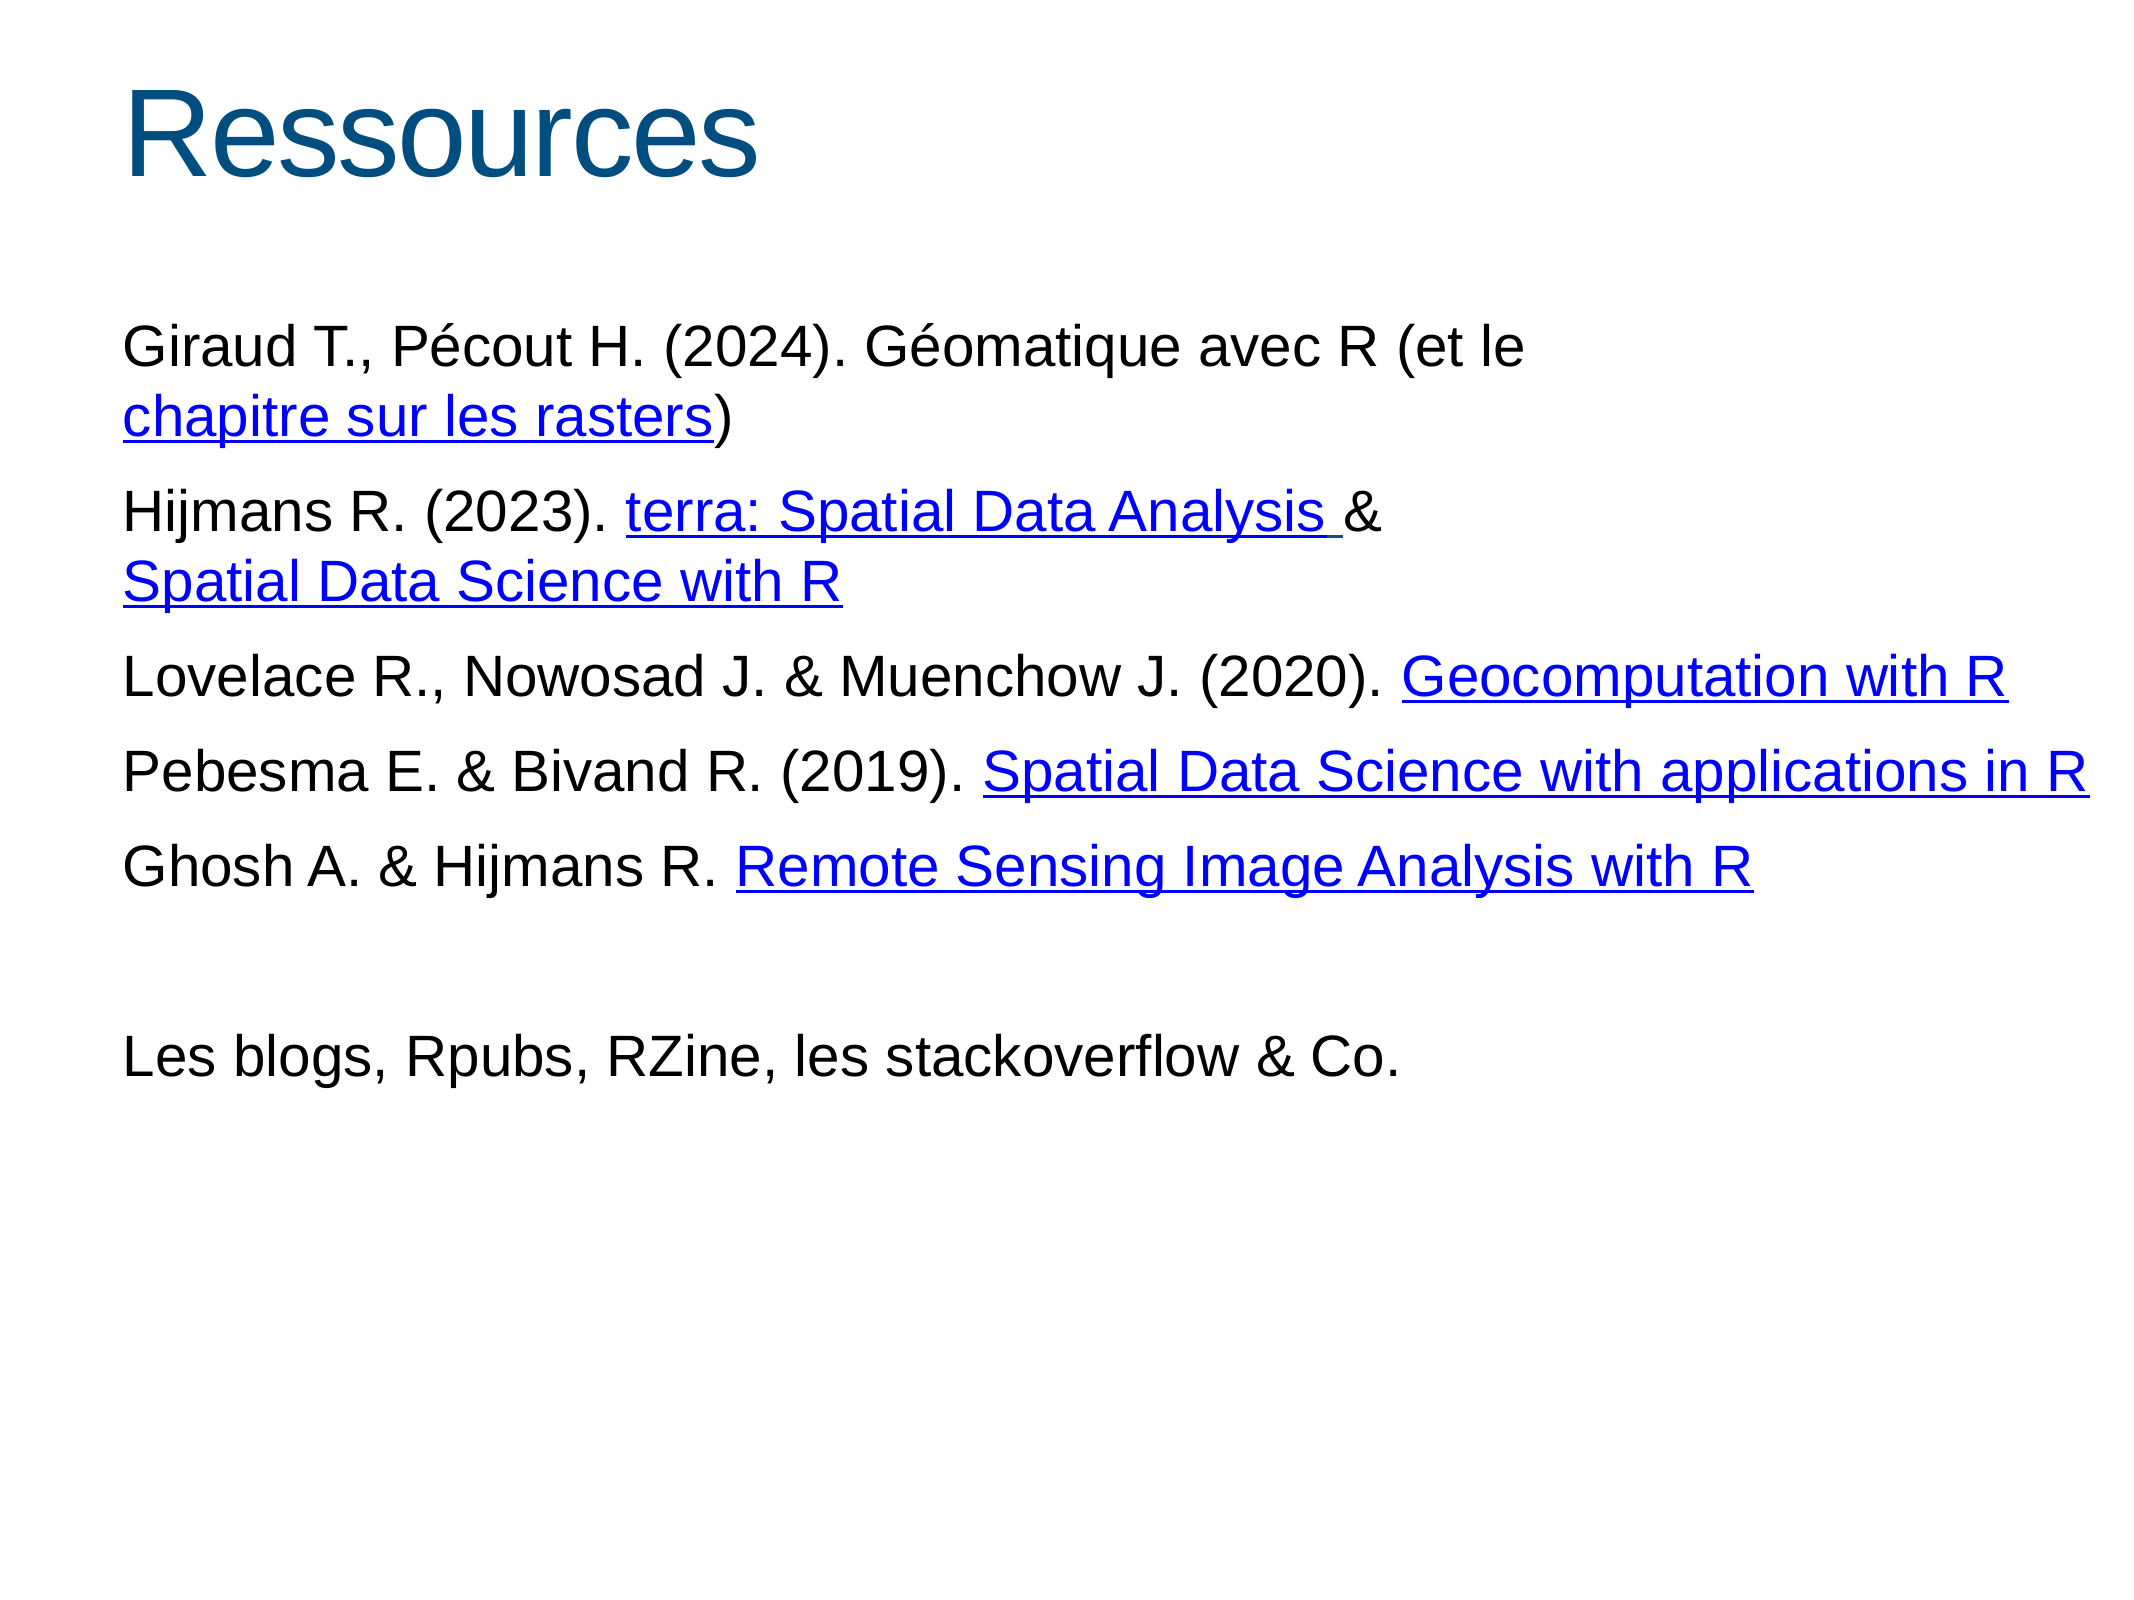

# Ressources
Giraud T., Pécout H. (2024). Géomatique avec R (et le chapitre sur les rasters)
Hijmans R. (2023). terra: Spatial Data Analysis & Spatial Data Science with R
Lovelace R., Nowosad J. & Muenchow J. (2020). Geocomputation with R
Pebesma E. & Bivand R. (2019). Spatial Data Science with applications in R
Ghosh A. & Hijmans R. Remote Sensing Image Analysis with R

Les blogs, Rpubs, RZine, les stackoverflow & Co.